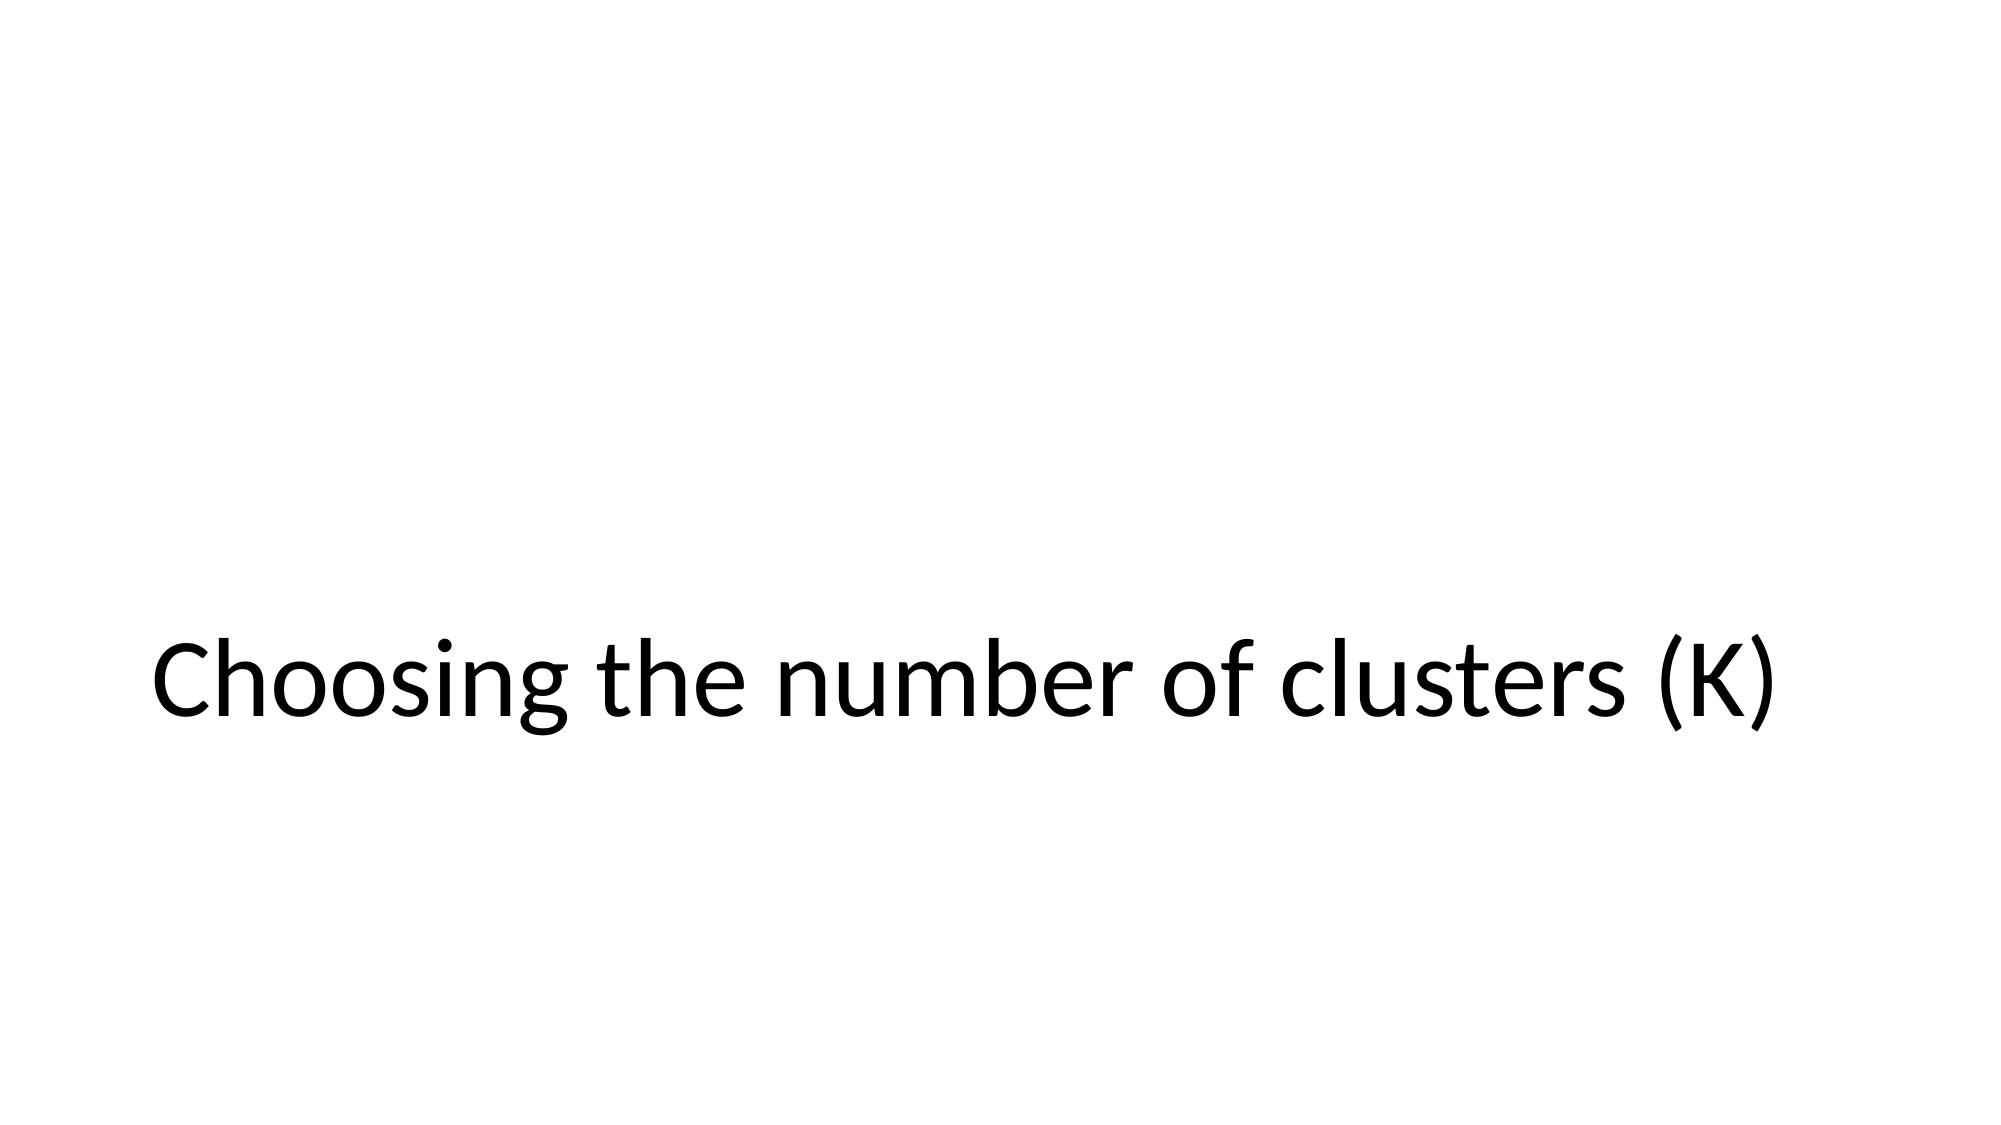

# Choosing the number of clusters (K)